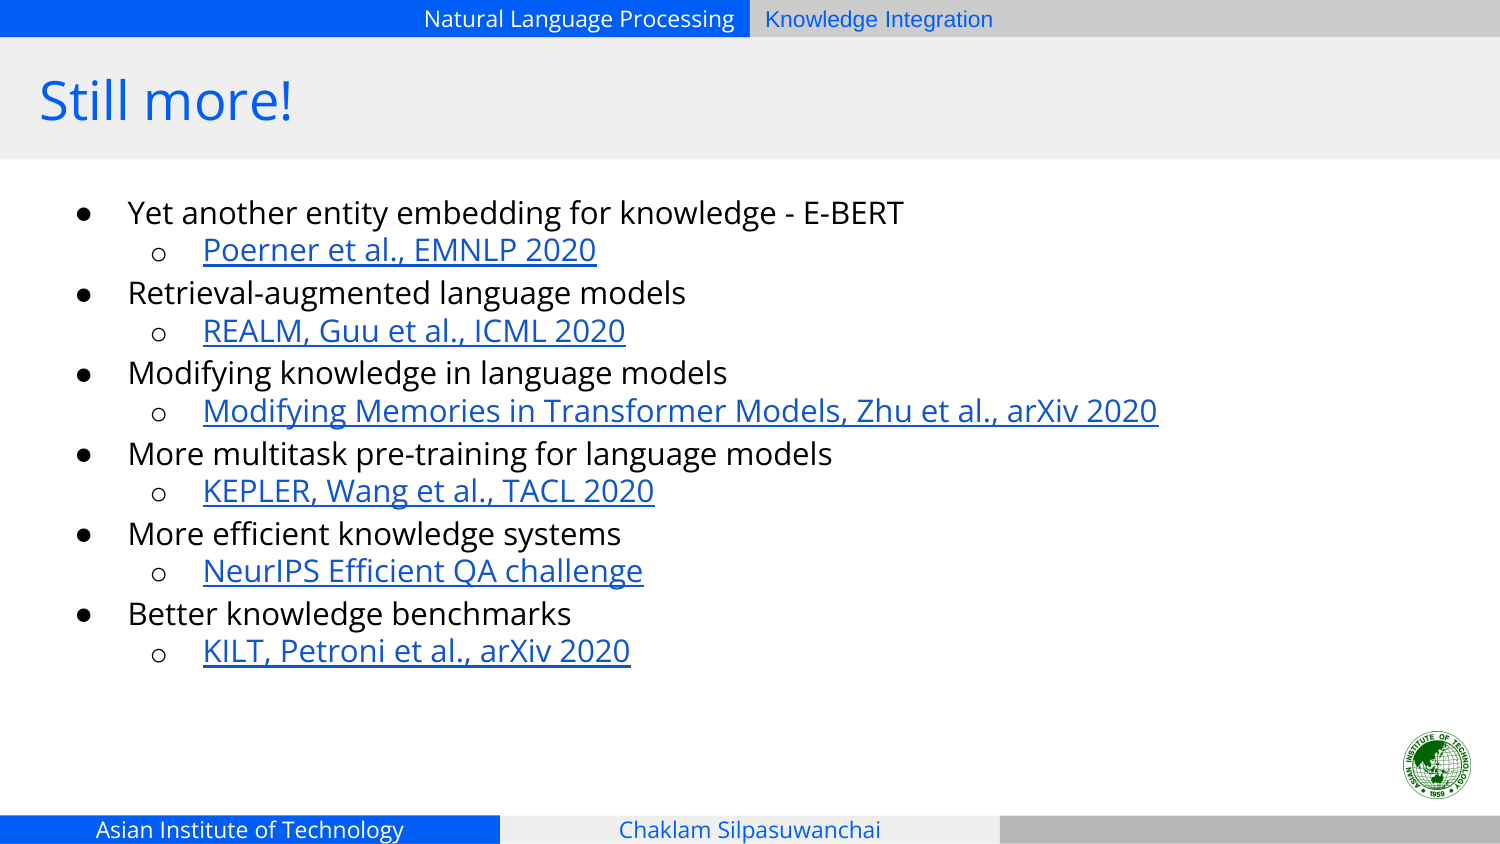

# Still more!
Yet another entity embedding for knowledge - E-BERT
Poerner et al., EMNLP 2020
Retrieval-augmented language models
REALM, Guu et al., ICML 2020
Modifying knowledge in language models
Modifying Memories in Transformer Models, Zhu et al., arXiv 2020
More multitask pre-training for language models
KEPLER, Wang et al., TACL 2020
More efficient knowledge systems
NeurIPS Efficient QA challenge
Better knowledge benchmarks
KILT, Petroni et al., arXiv 2020